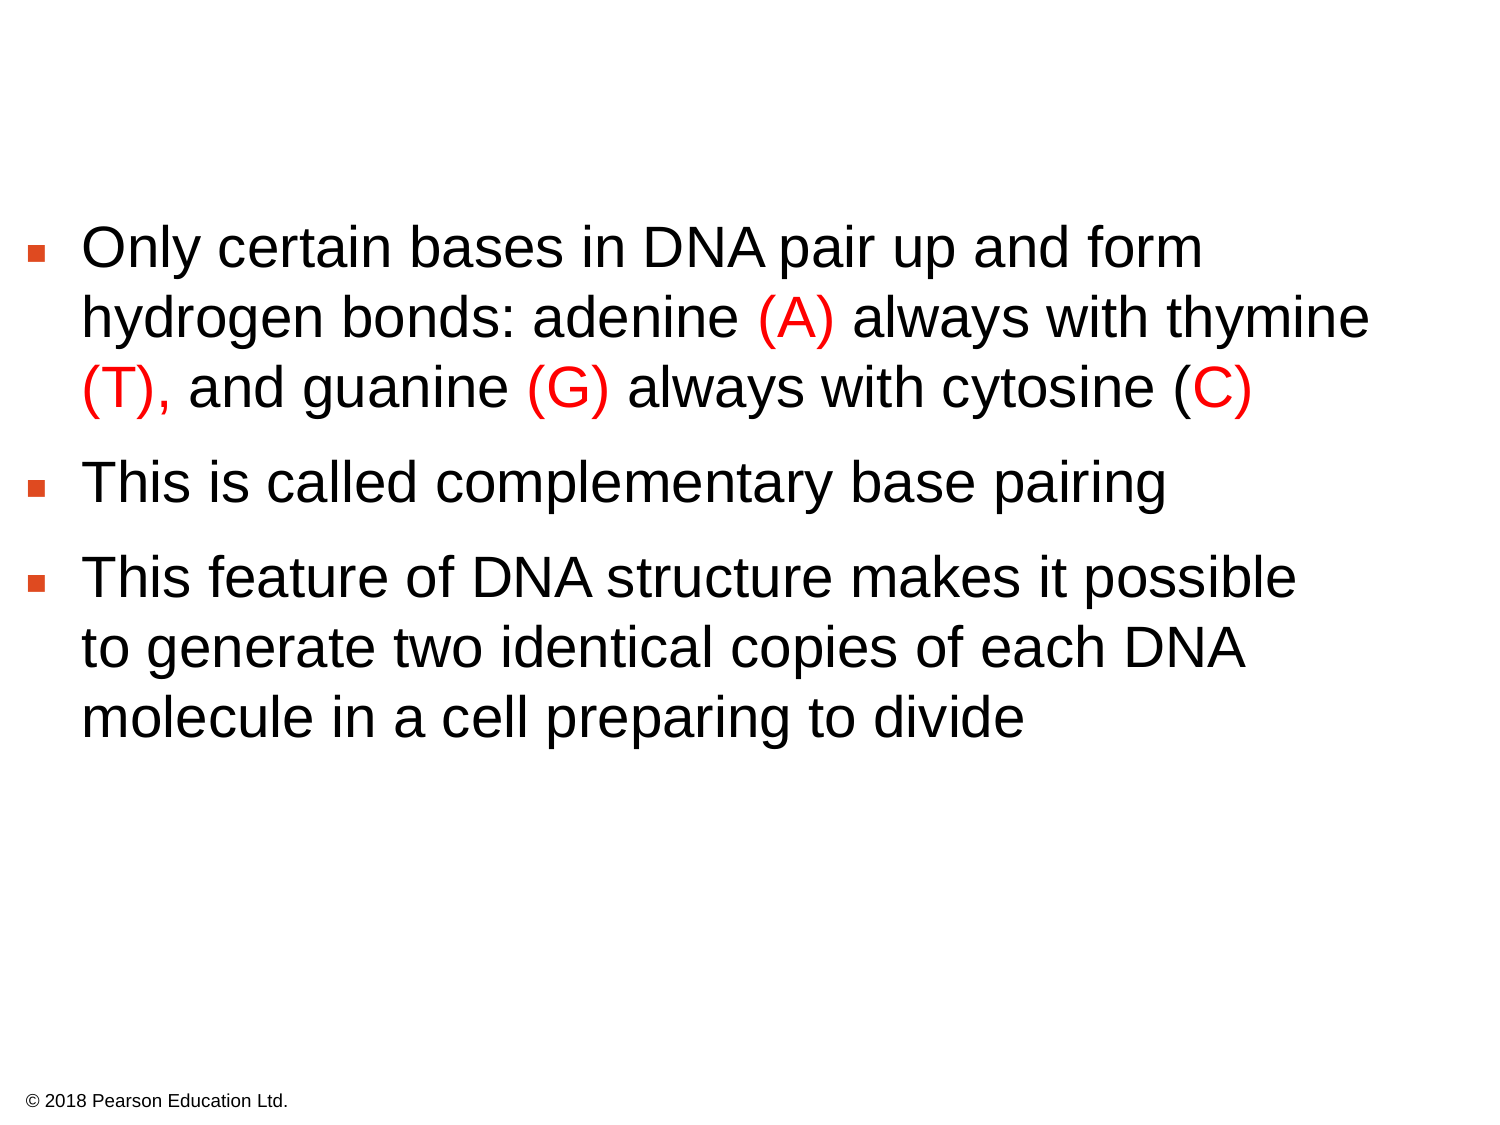

Only certain bases in DNA pair up and form hydrogen bonds: adenine (A) always with thymine (T), and guanine (G) always with cytosine (C)
This is called complementary base pairing
This feature of DNA structure makes it possible
to generate two identical copies of each DNA molecule in a cell preparing to divide
© 2018 Pearson Education Ltd.